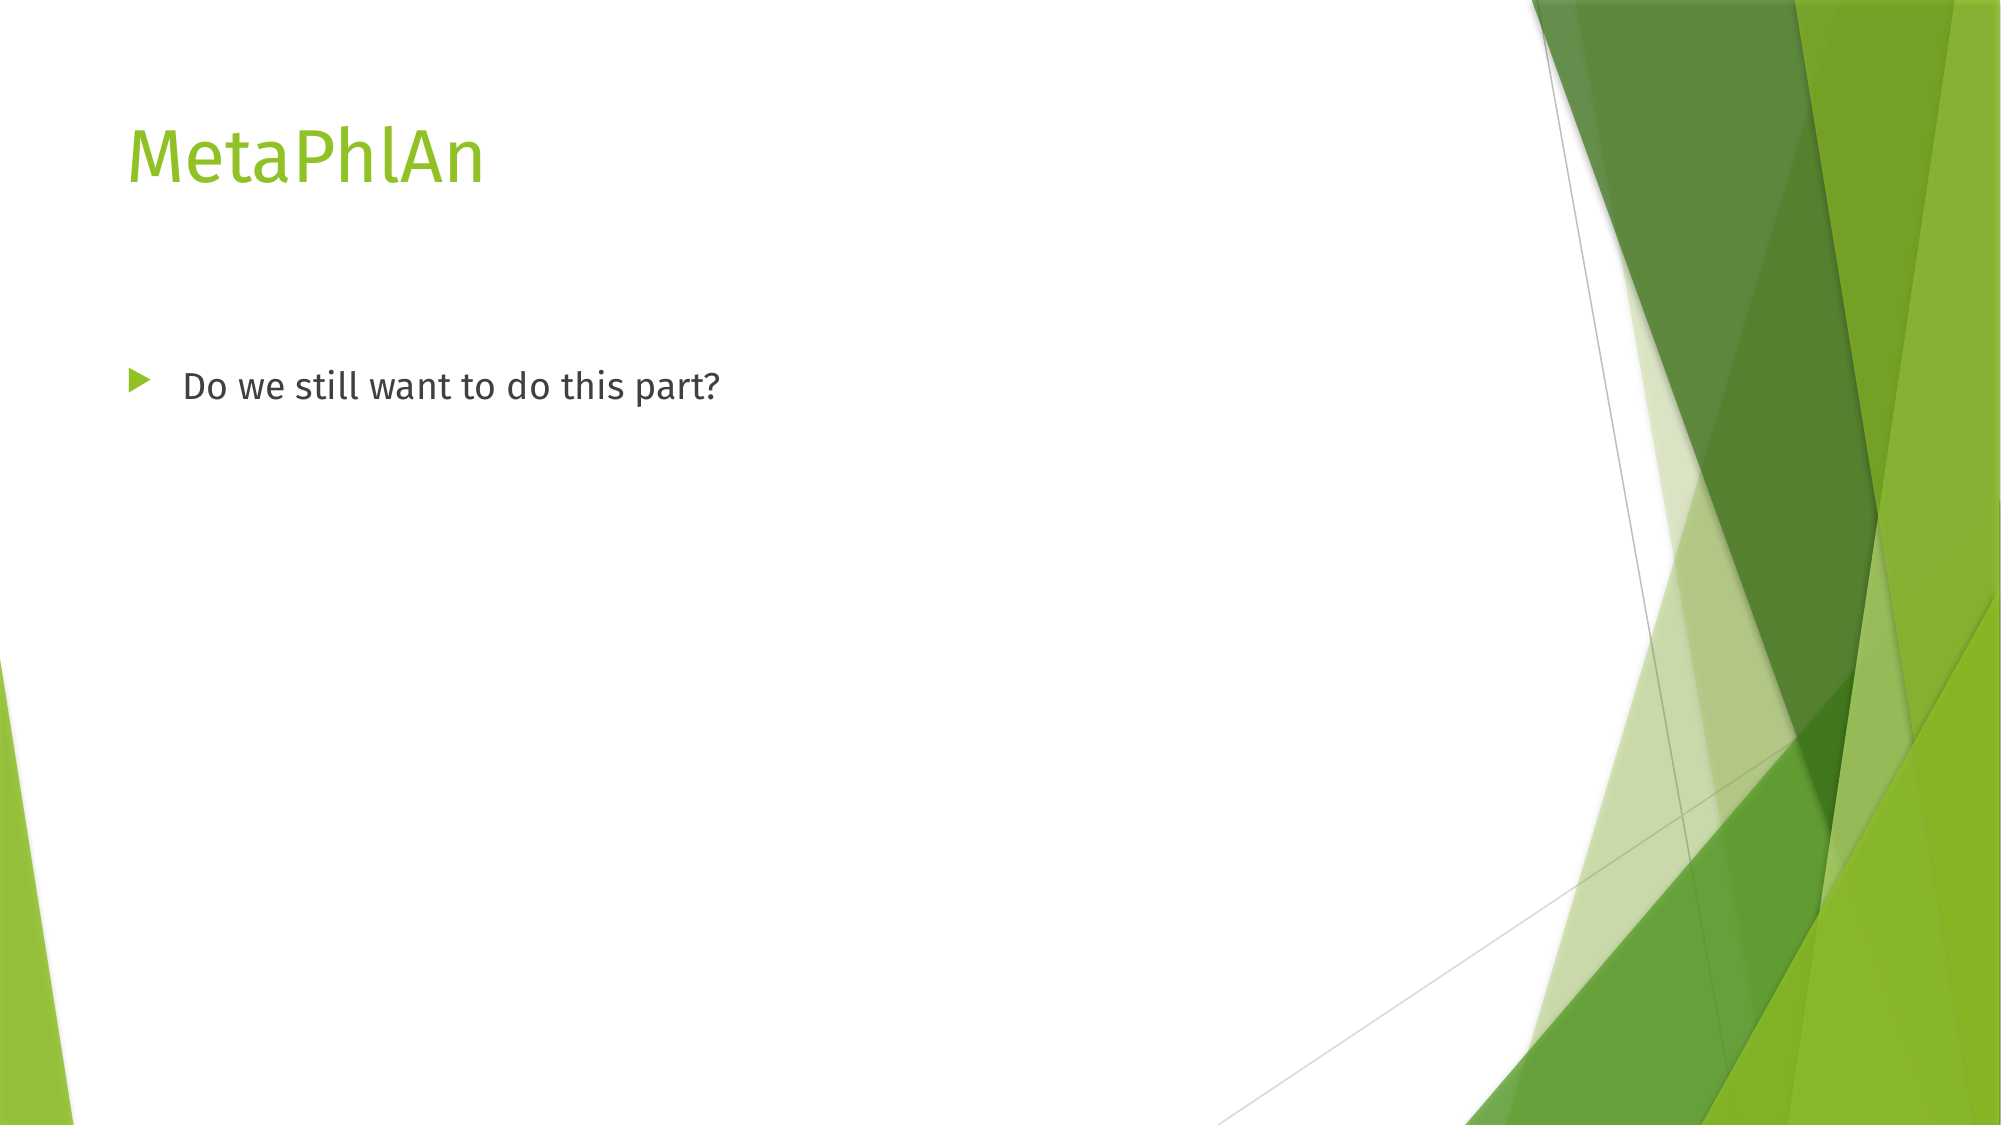

# MetaPhlAn
Do we still want to do this part?